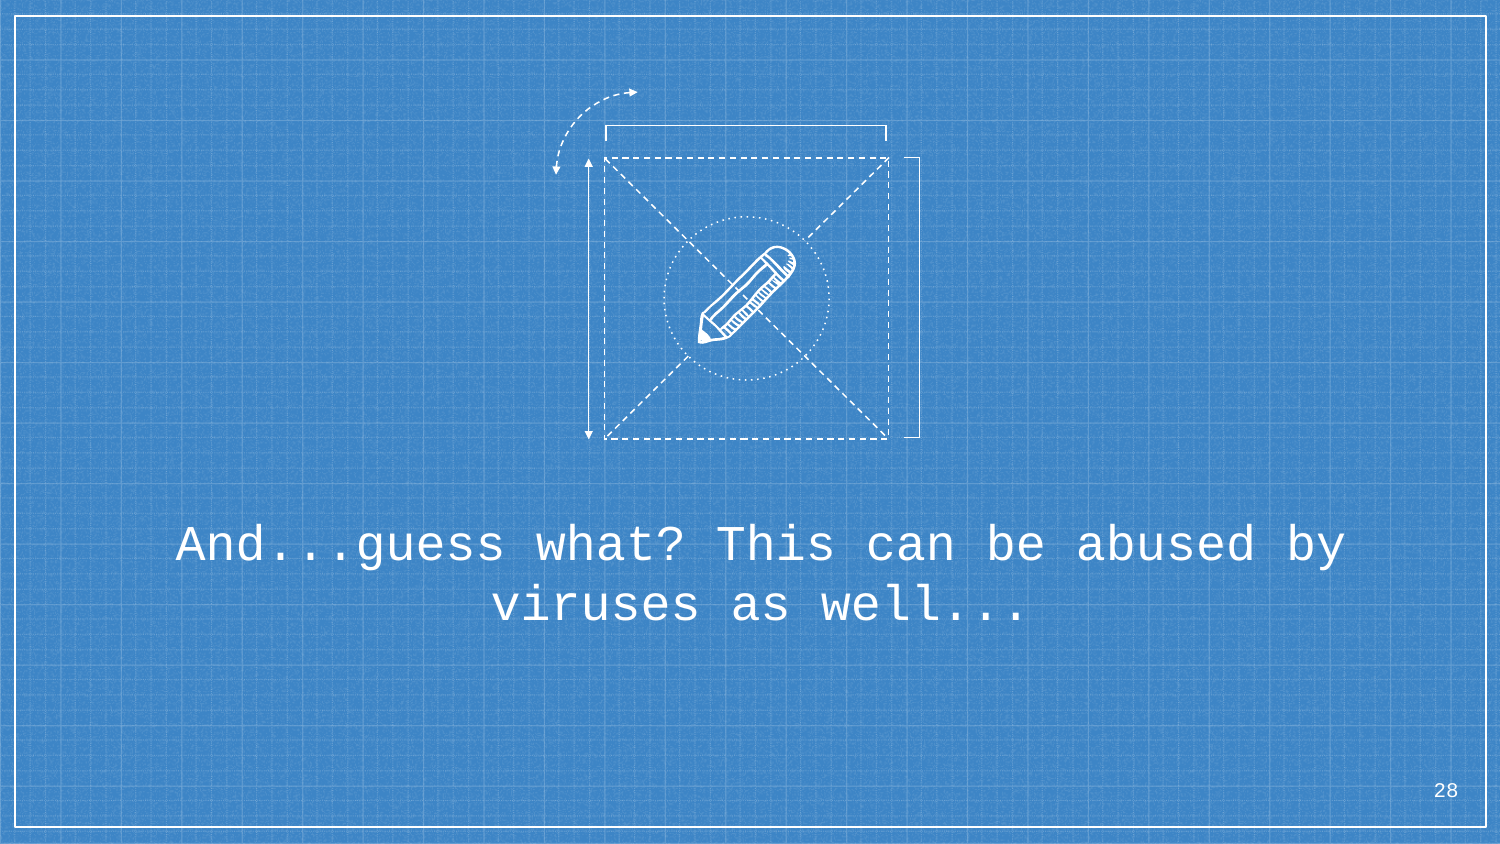

And...guess what? This can be abused by viruses as well...
28